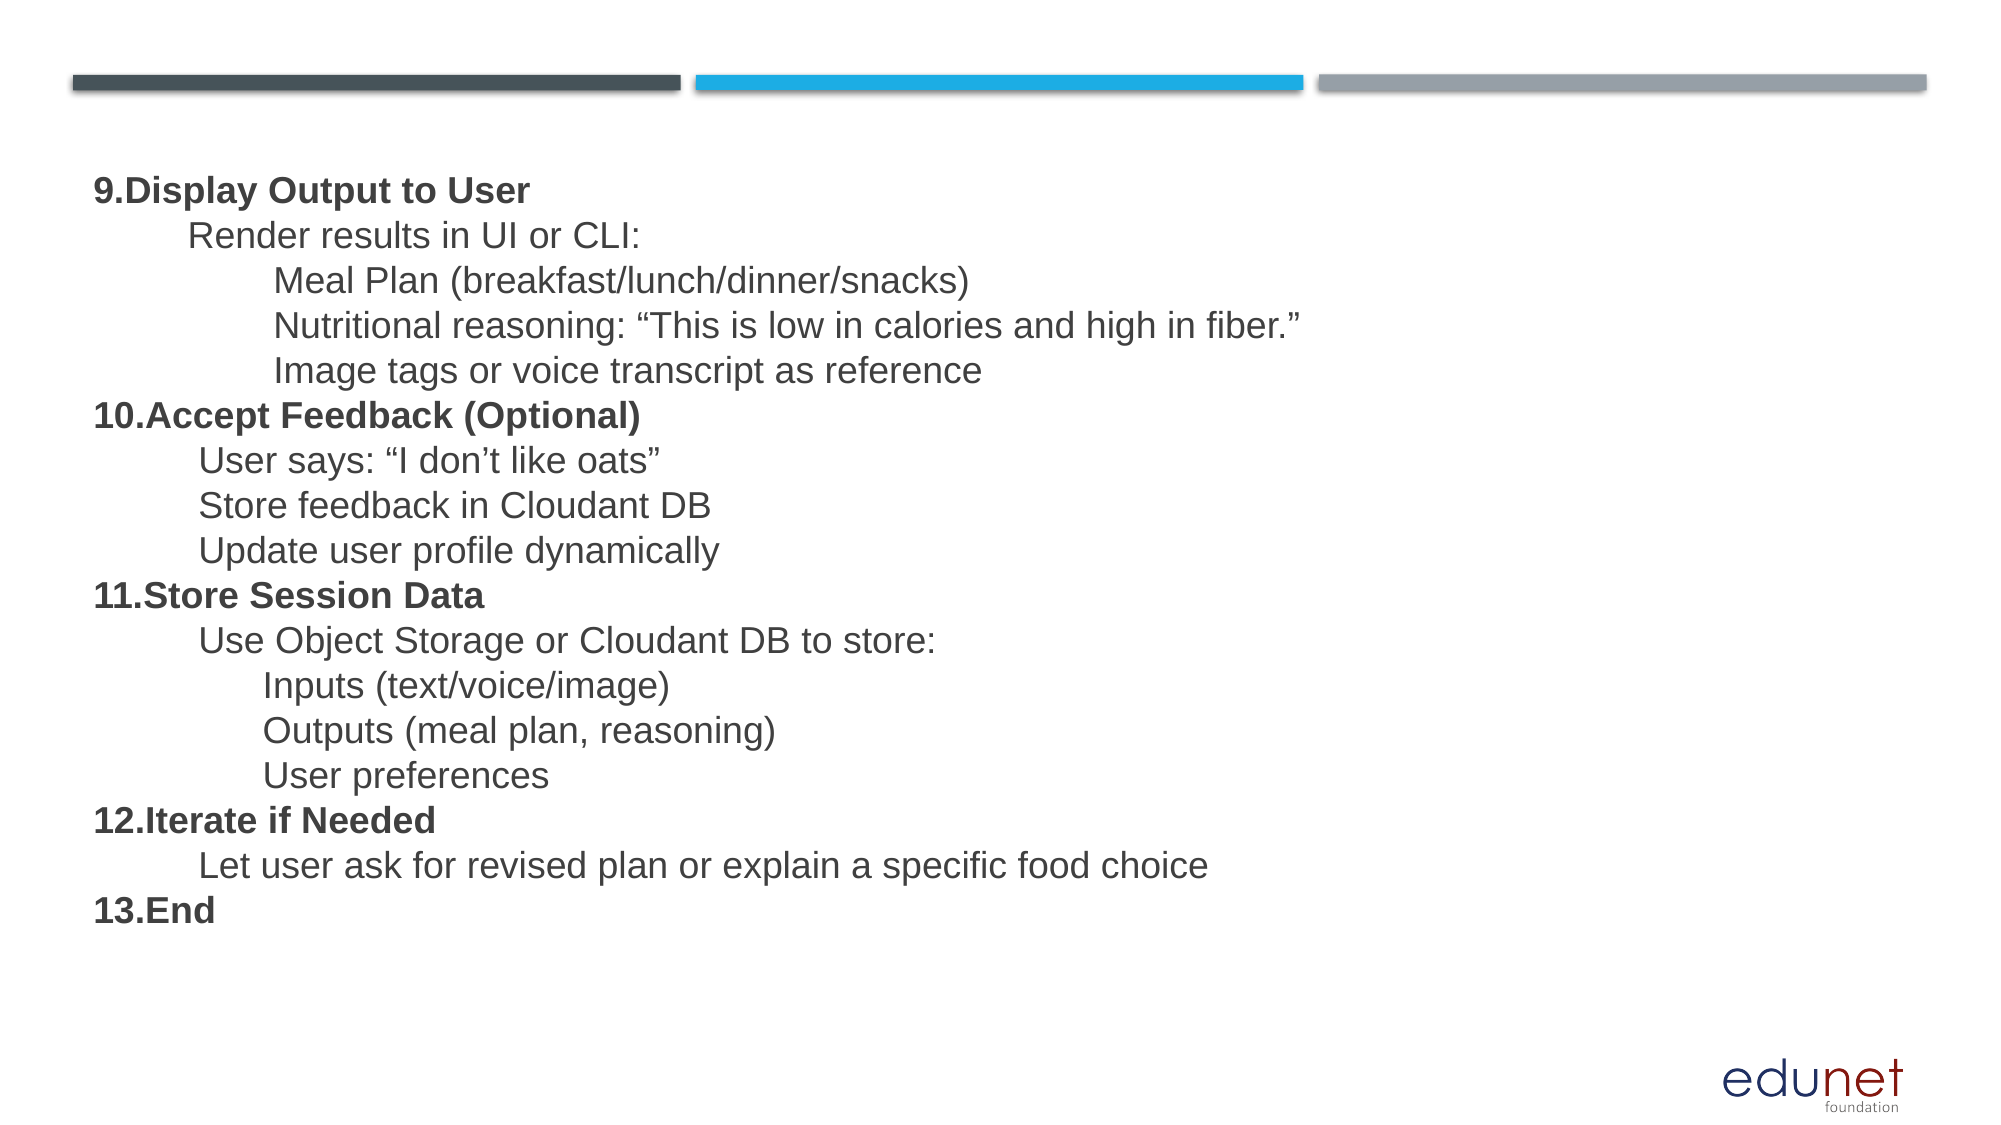

9.Display Output to User
         Render results in UI or CLI:
          Meal Plan (breakfast/lunch/dinner/snacks)
          Nutritional reasoning: “This is low in calories and high in fiber.”
          Image tags or voice transcript as reference
10.Accept Feedback (Optional)
          User says: “I don’t like oats”
          Store feedback in Cloudant DB
          Update user profile dynamically
11.Store Session Data
          Use Object Storage or Cloudant DB to store:
         Inputs (text/voice/image)
         Outputs (meal plan, reasoning)
         User preferences
12.Iterate if Needed
          Let user ask for revised plan or explain a specific food choice
13.End